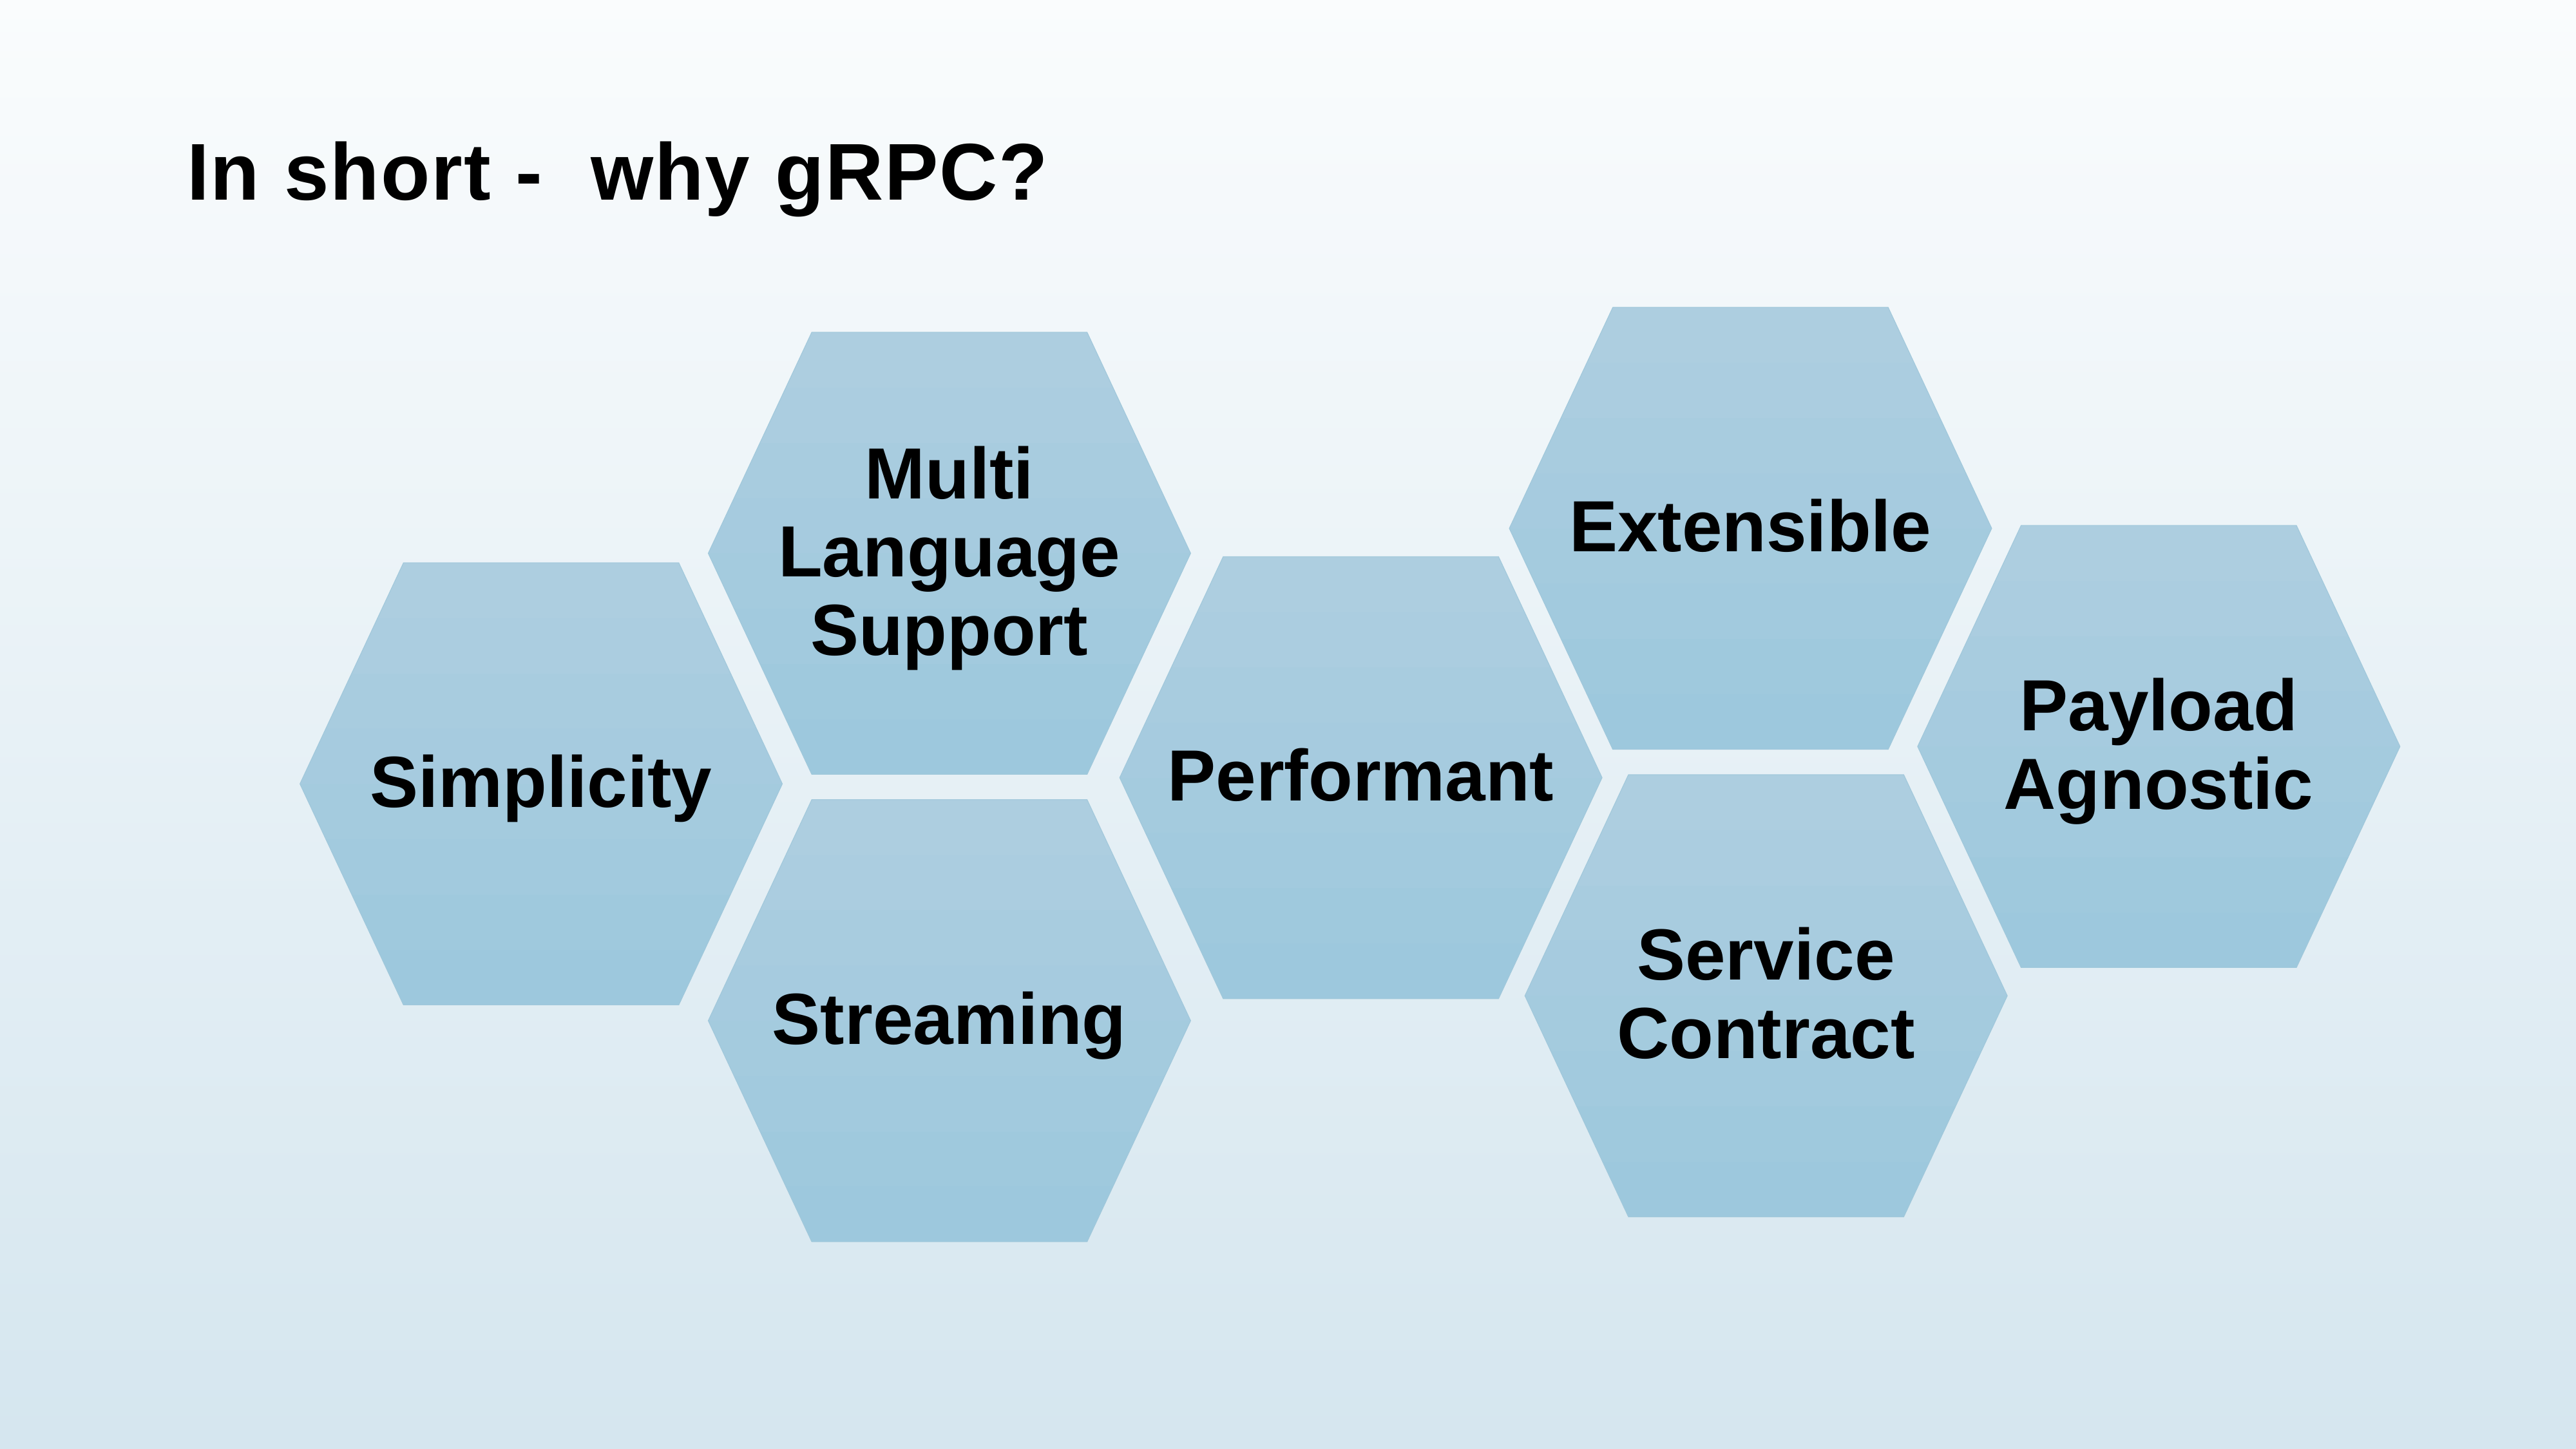

# In short -  why gRPC?
Extensible
Multi Language Support
Payload Agnostic
Performant
Simplicity
Service Contract
Streaming